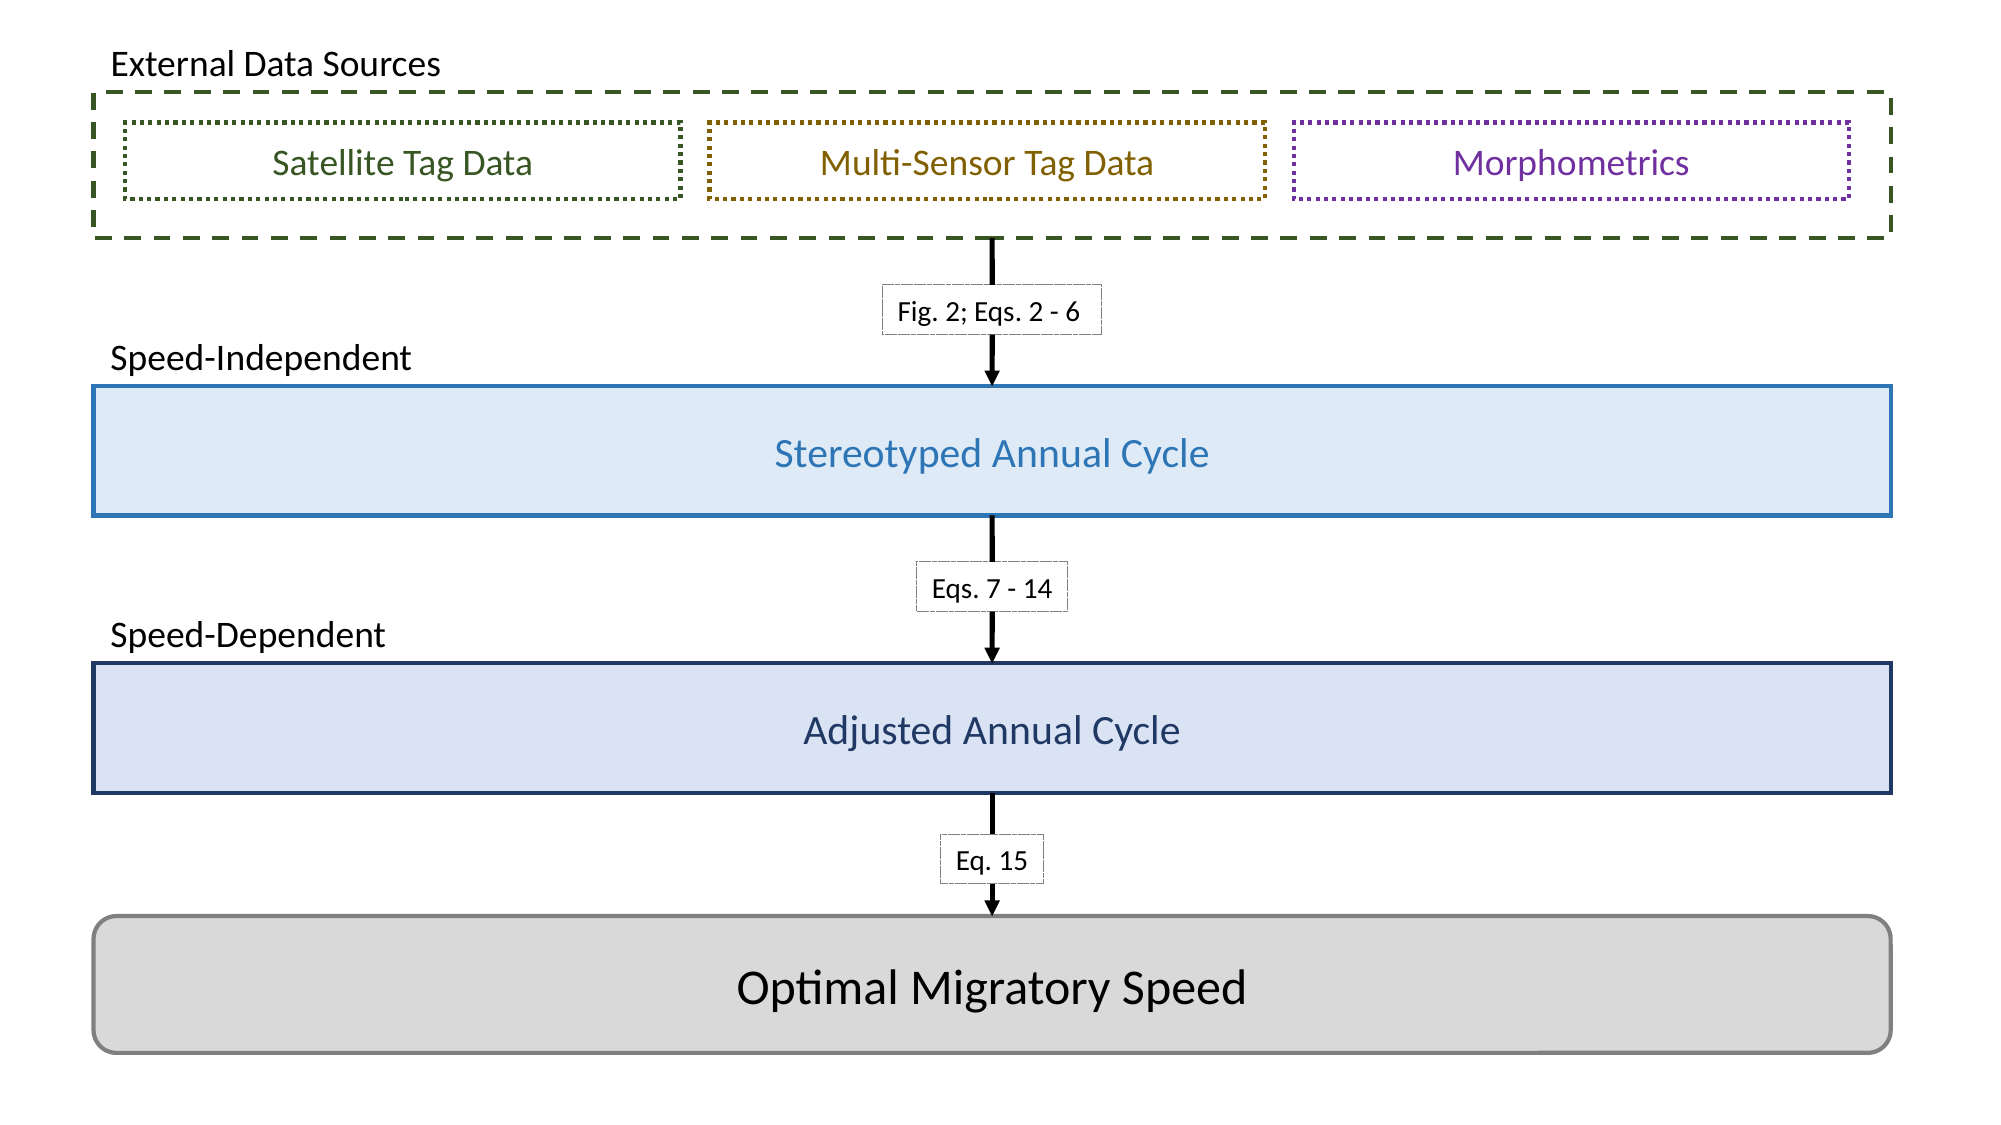

External Data Sources

Satellite Tag Data
Multi-Sensor Tag Data
Morphometrics
Fig. 2; Eqs. 2 - 6
Speed-Independent
Stereotyped Annual Cycle
Eqs. 7 - 14
Speed-Dependent
Adjusted Annual Cycle
Eq. 15
Optimal Migratory Speed